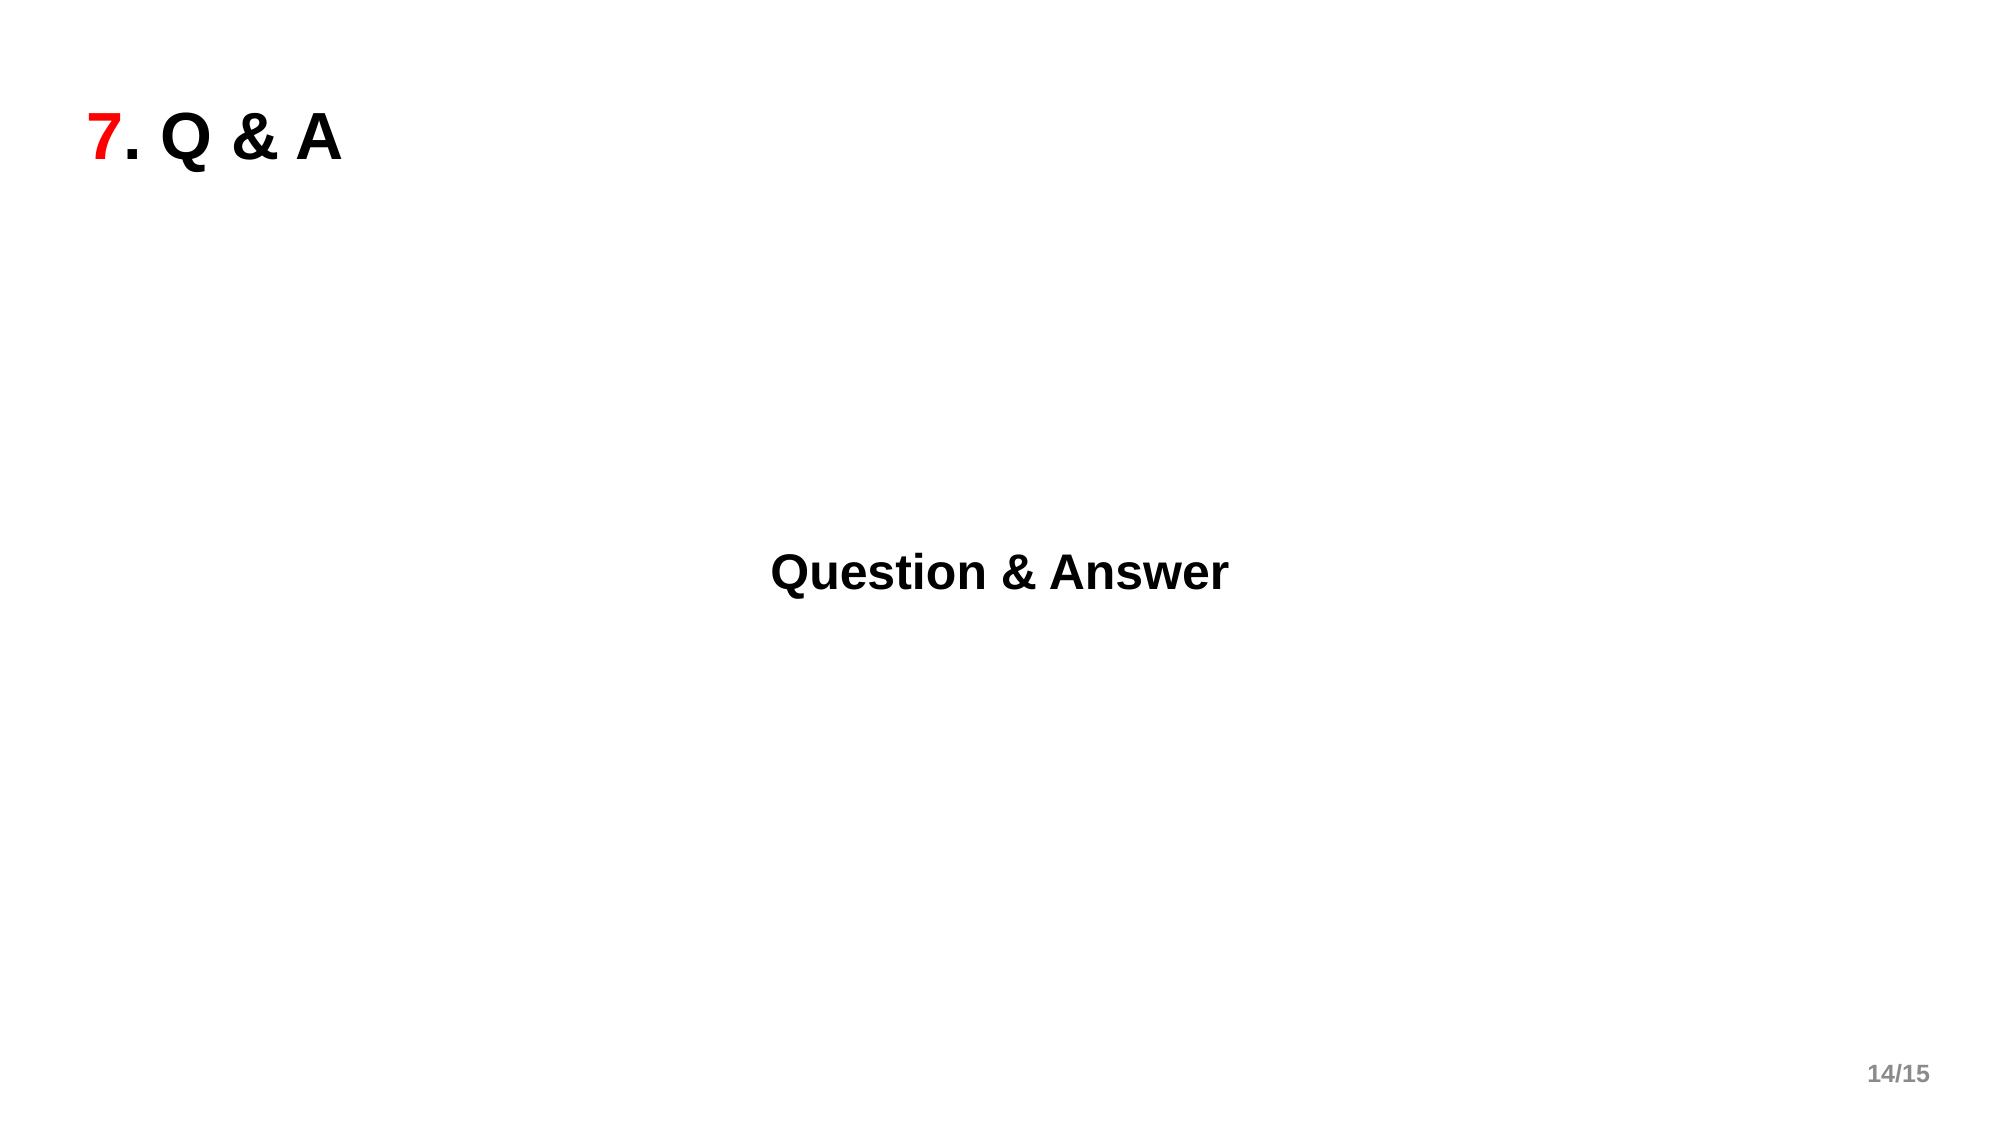

7. Q & A
Question & Answer
14/15